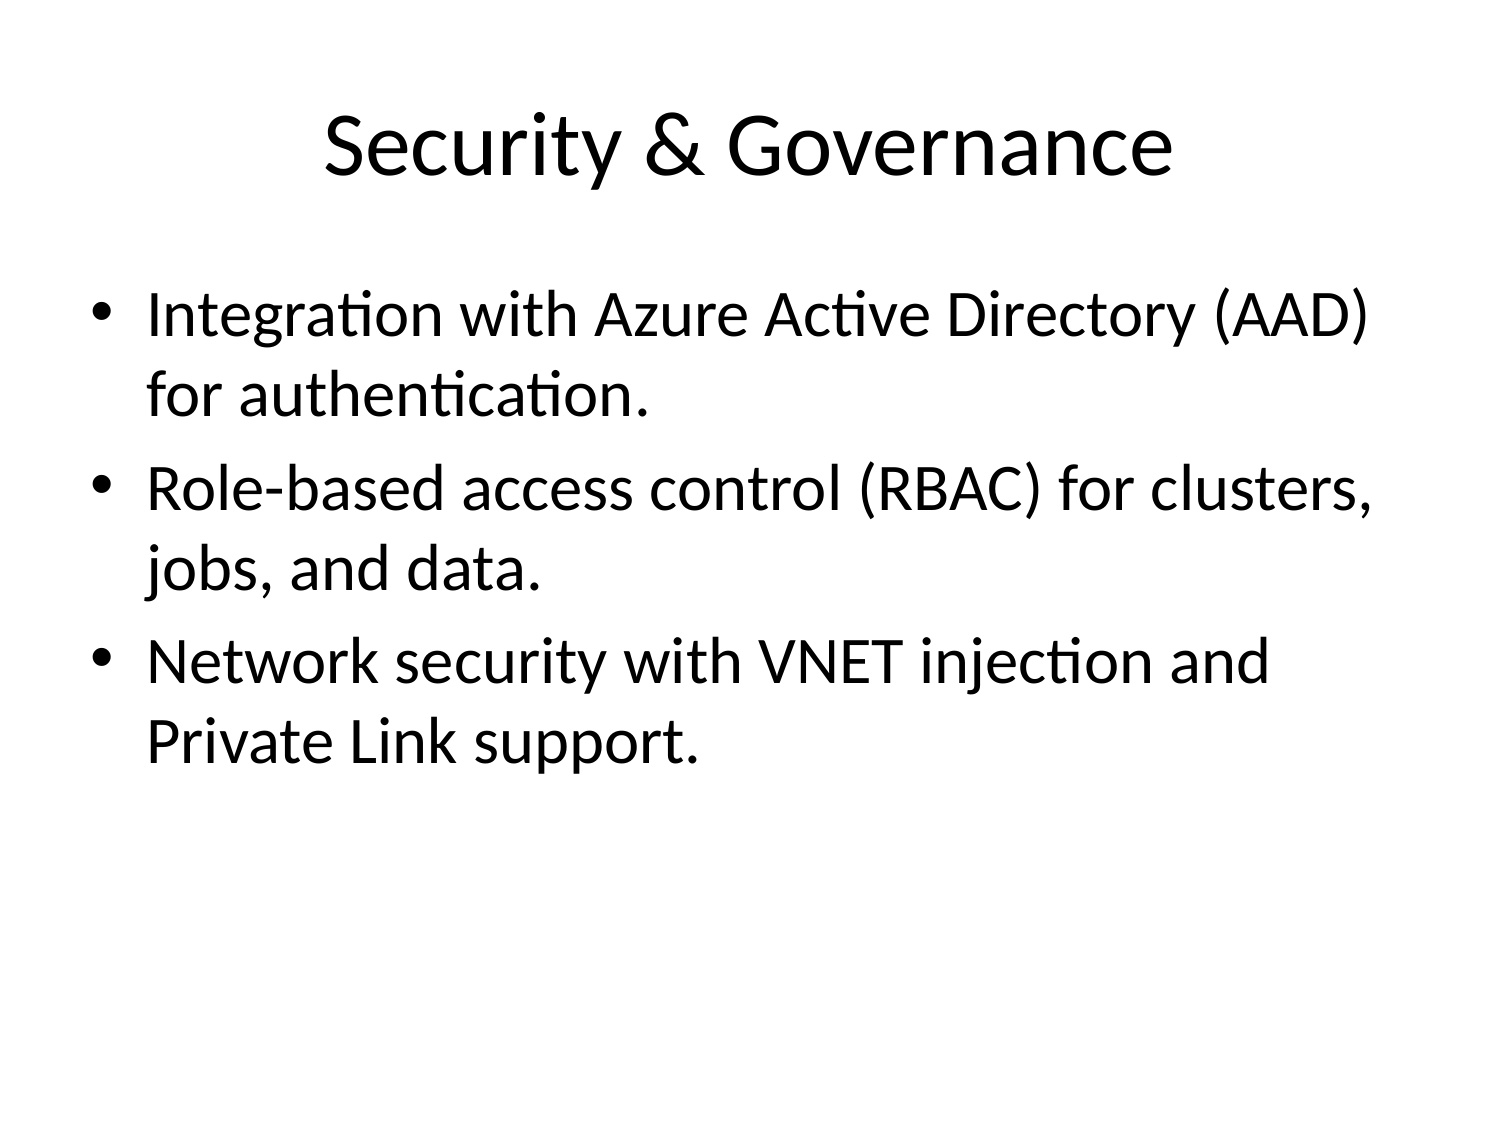

# Security & Governance
Integration with Azure Active Directory (AAD) for authentication.
Role-based access control (RBAC) for clusters, jobs, and data.
Network security with VNET injection and Private Link support.